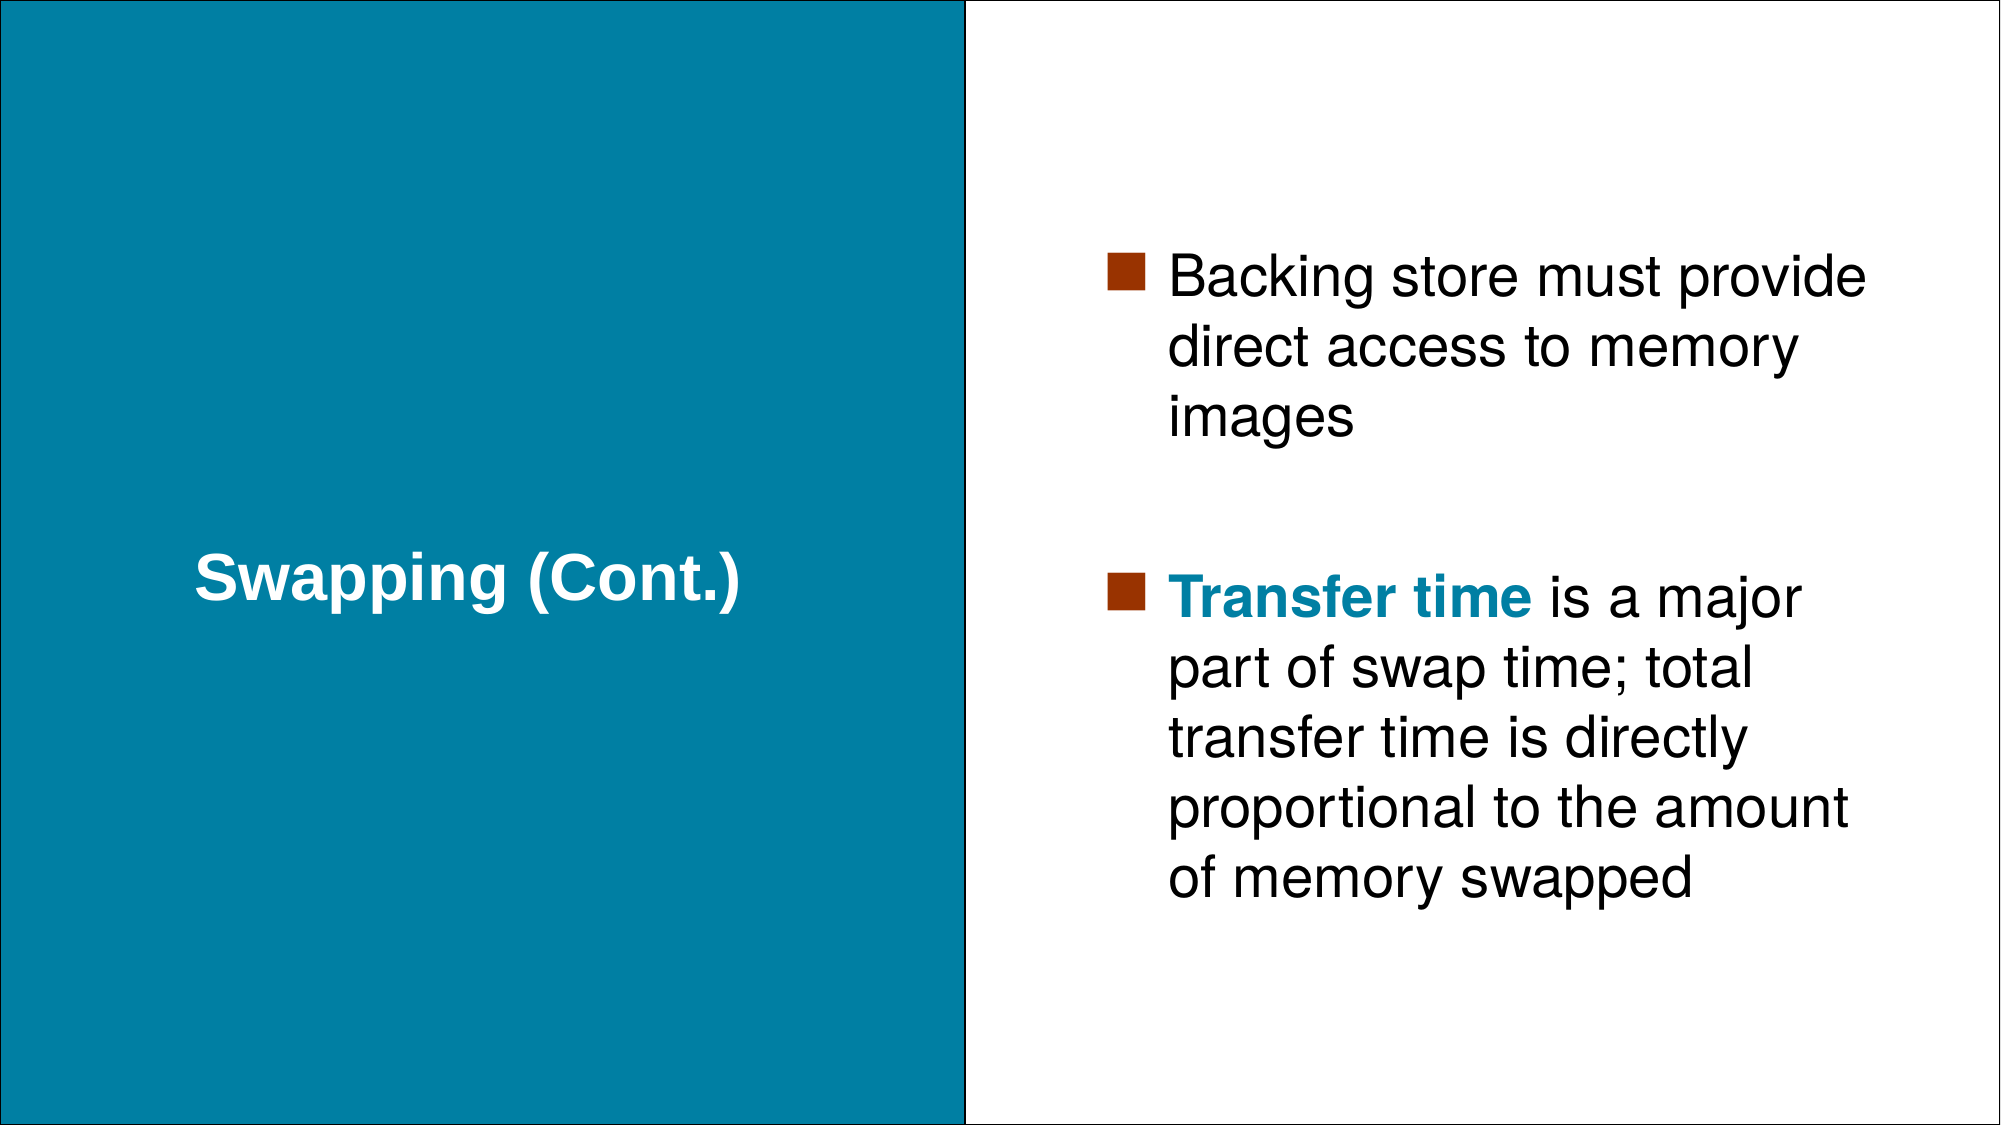

# Swapping (Cont.)
Backing store must provide direct access to memory images

Transfer time is a major part of swap time; total transfer time is directly proportional to the amount of memory swapped